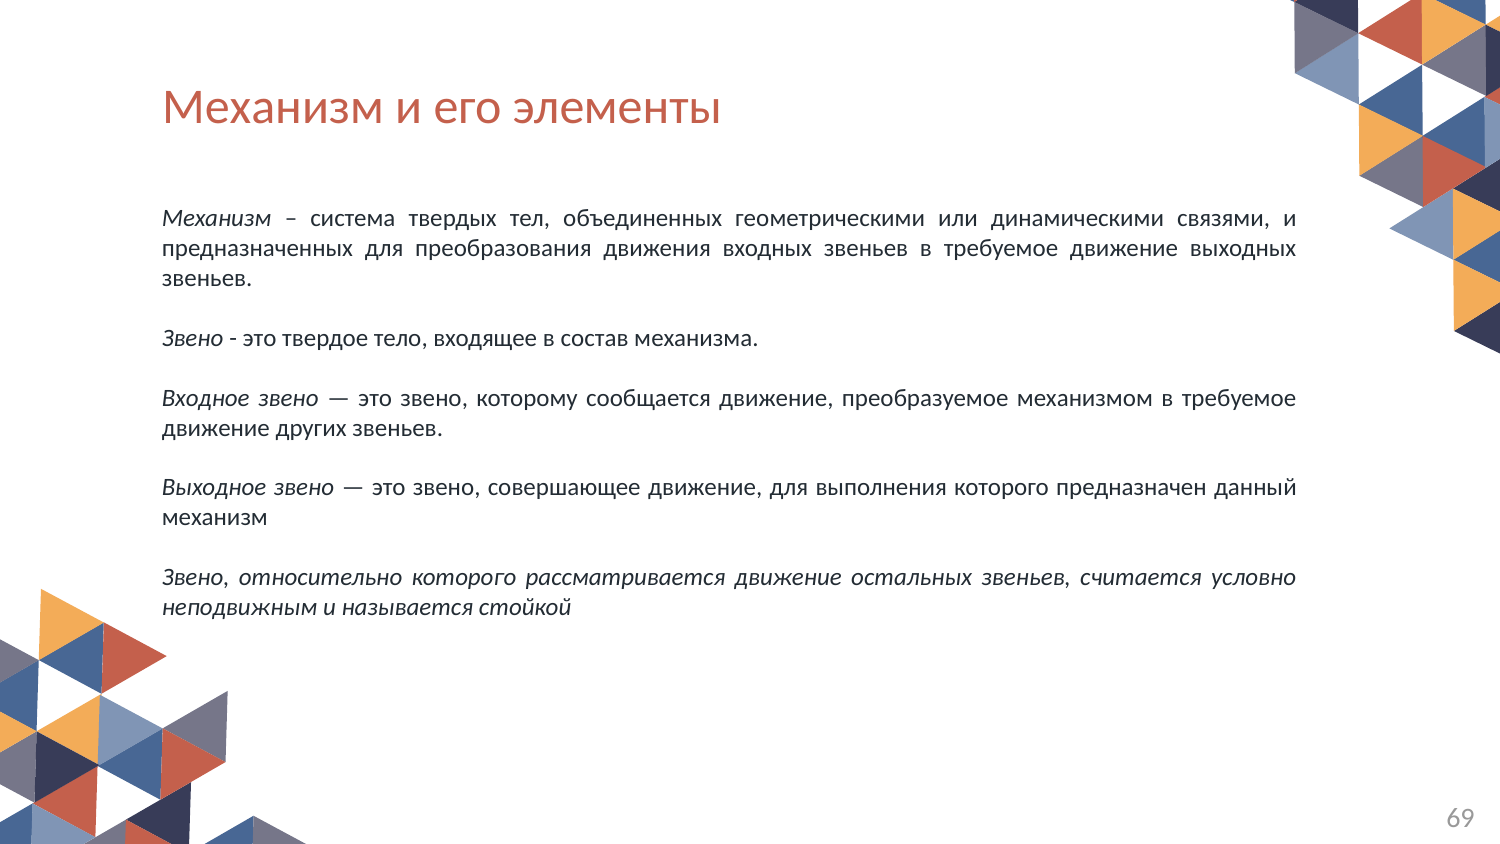

Механизм и его элементы
Механизм – система твердых тел, объединенных геометрическими или динамическими связями, и предназначенных для преобразования движения входных звеньев в требуемое движение выходных звеньев.

Звено - это твердое тело, входящее в состав механизма.

Входное звено — это звено, которому сообщается движение, преобразуемое механизмом в требуемое движение других звеньев.

Выходное звено — это звено, совершающее движение, для выполнения которого предназначен данный механизм

Звено, относительно которого рассматривается движение остальных звеньев, считается условно неподвижным и называется стойкой

69